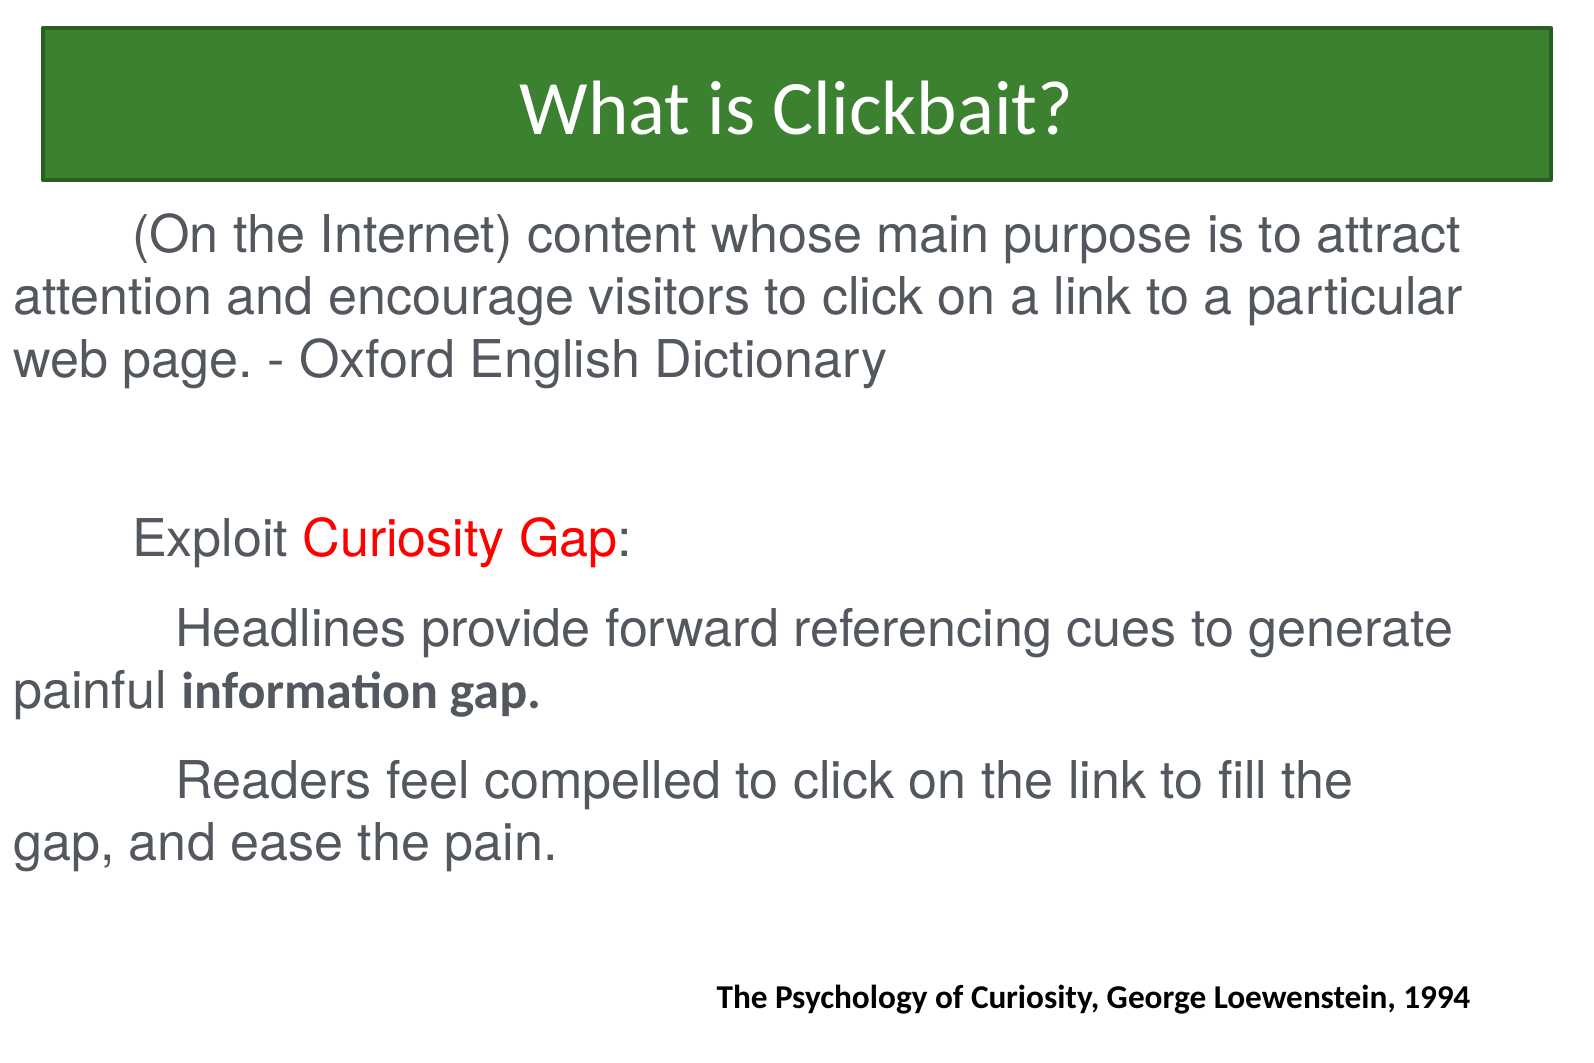

# What is Clickbait?
(On the Internet) content whose main purpose is to attract attention and encourage visitors to click on a link to a particular web page. - Oxford English Dictionary

Exploit Curiosity Gap:
Headlines provide forward referencing cues to generate painful information gap.
Readers feel compelled to click on the link to fill the gap, and ease the pain.
The Psychology of Curiosity, George Loewenstein, 1994